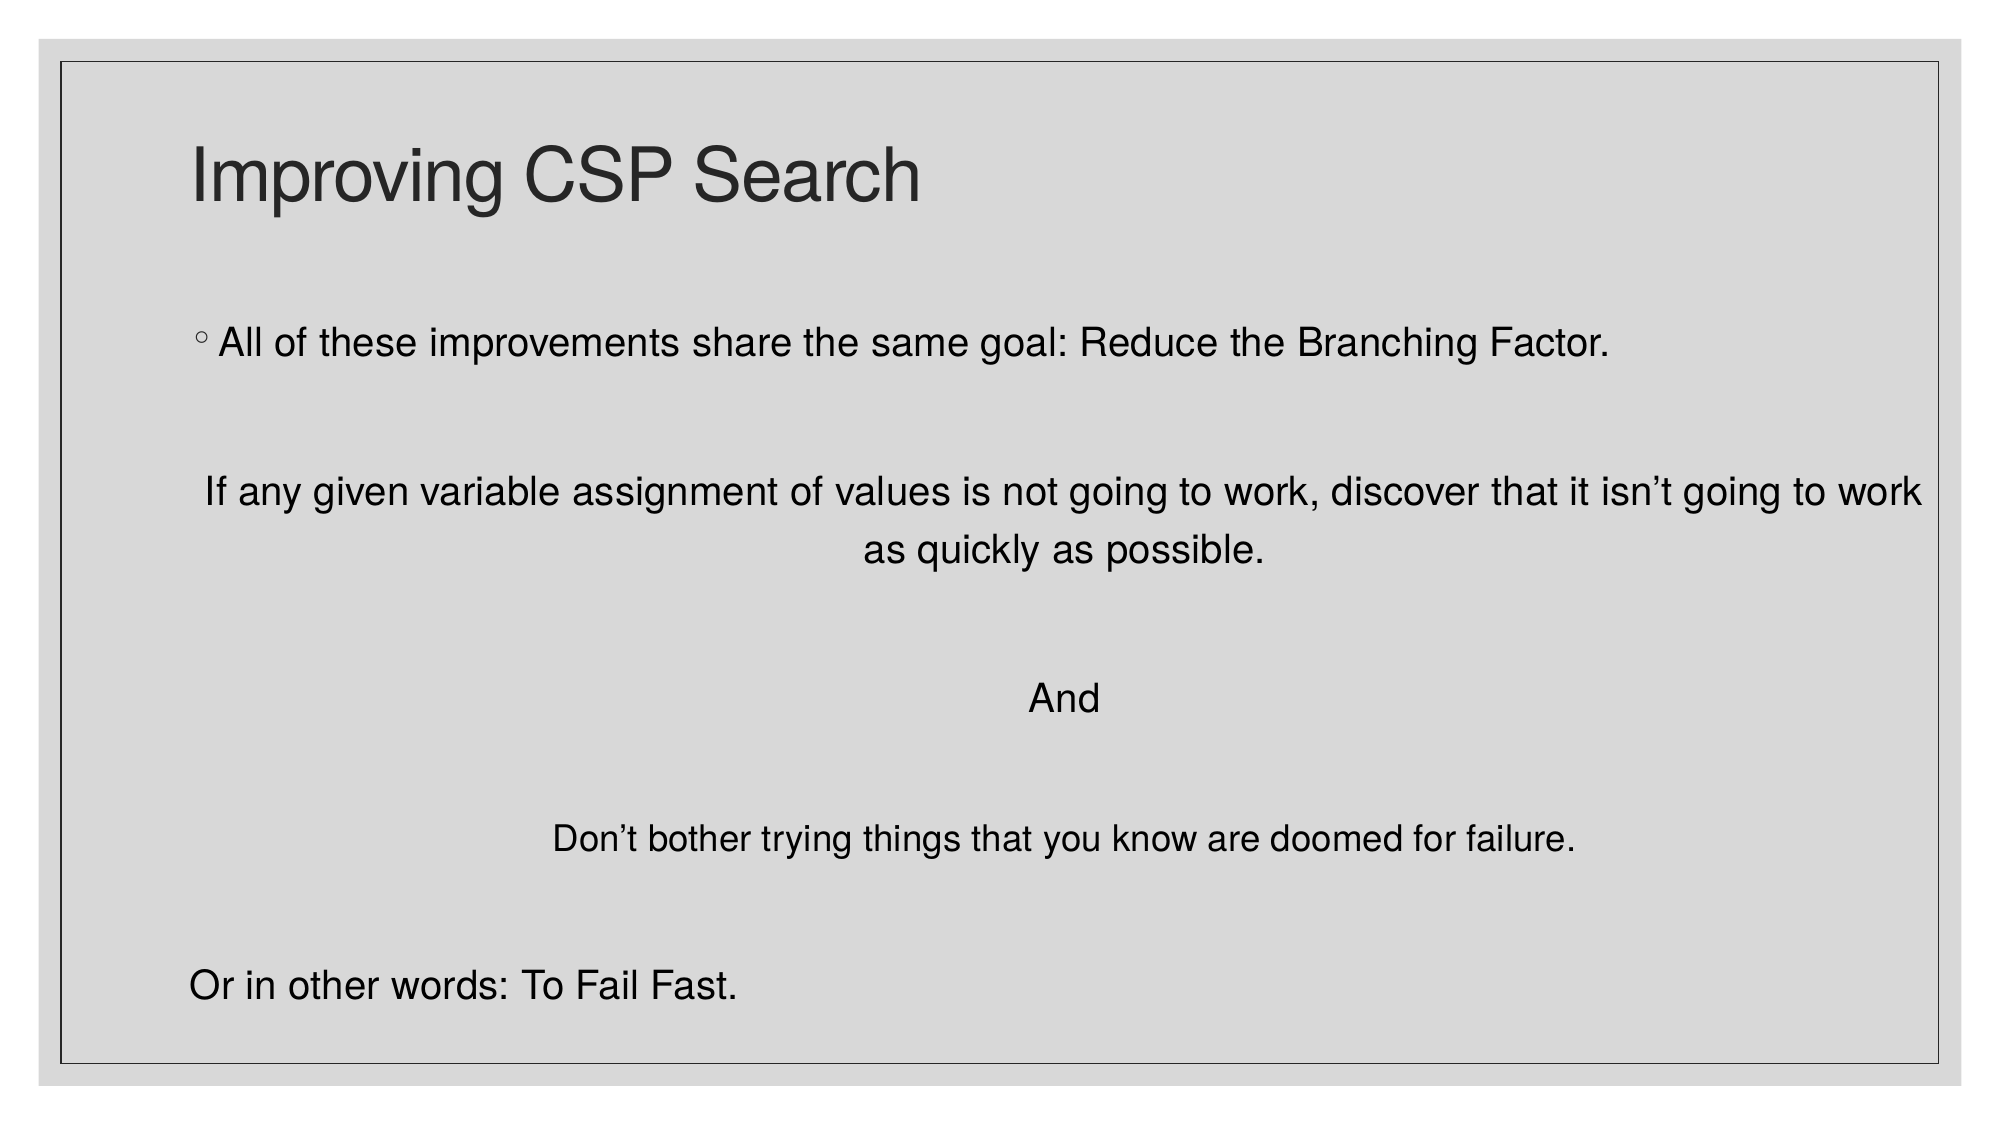

# Improving CSP Search
All of these improvements share the same goal: Reduce the Branching Factor.

If any given variable assignment of values is not going to work, discover that it isn’t going to work as quickly as possible.

And

Don’t bother trying things that you know are doomed for failure.

Or in other words: To Fail Fast.